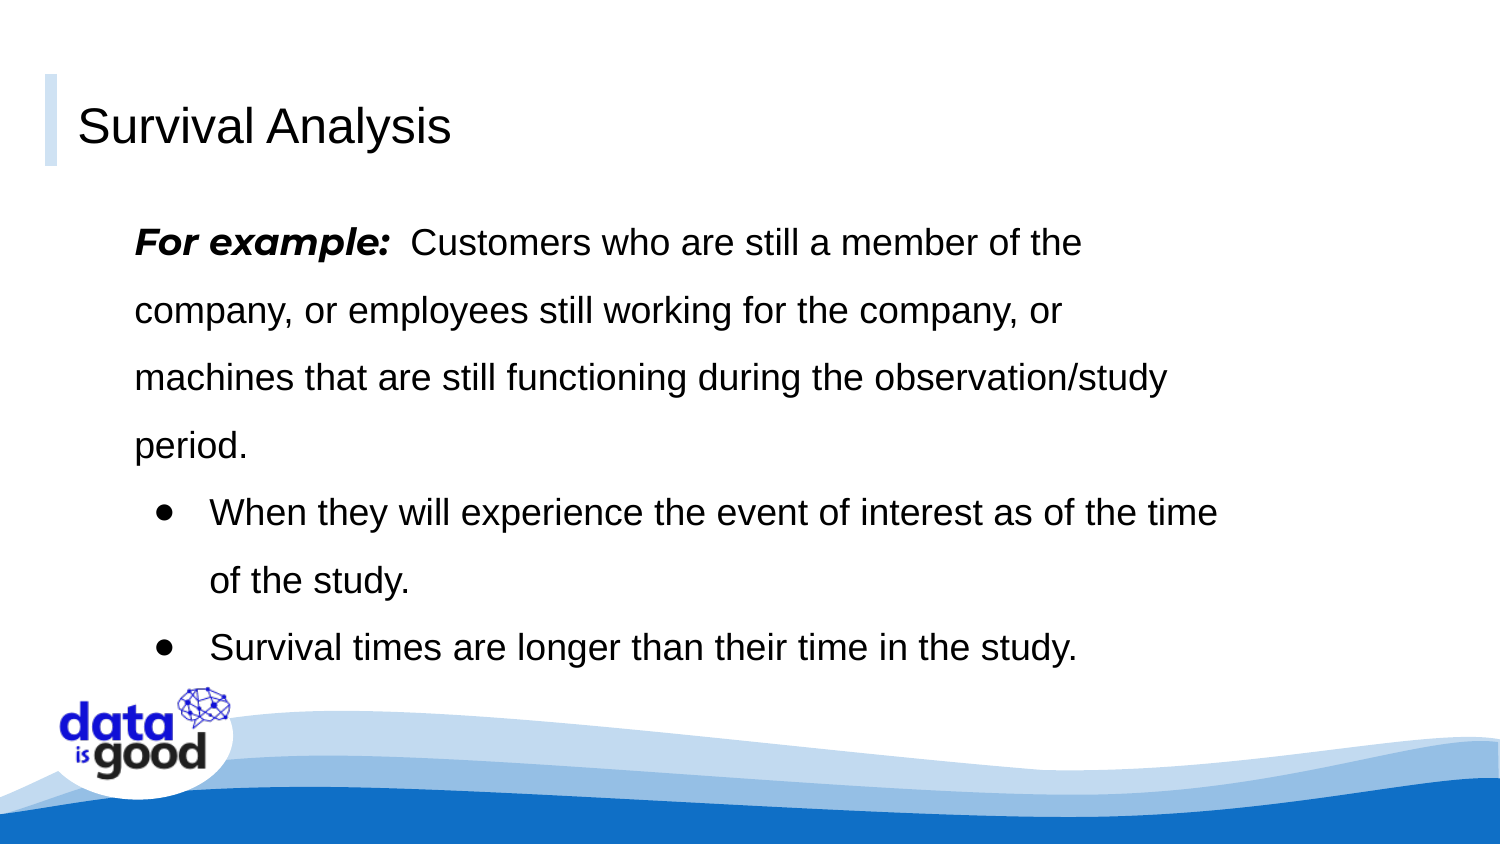

# Survival Analysis
For example:  Customers who are still a member of the company, or employees still working for the company, or machines that are still functioning during the observation/study period.
When they will experience the event of interest as of the time of the study.
Survival times are longer than their time in the study.